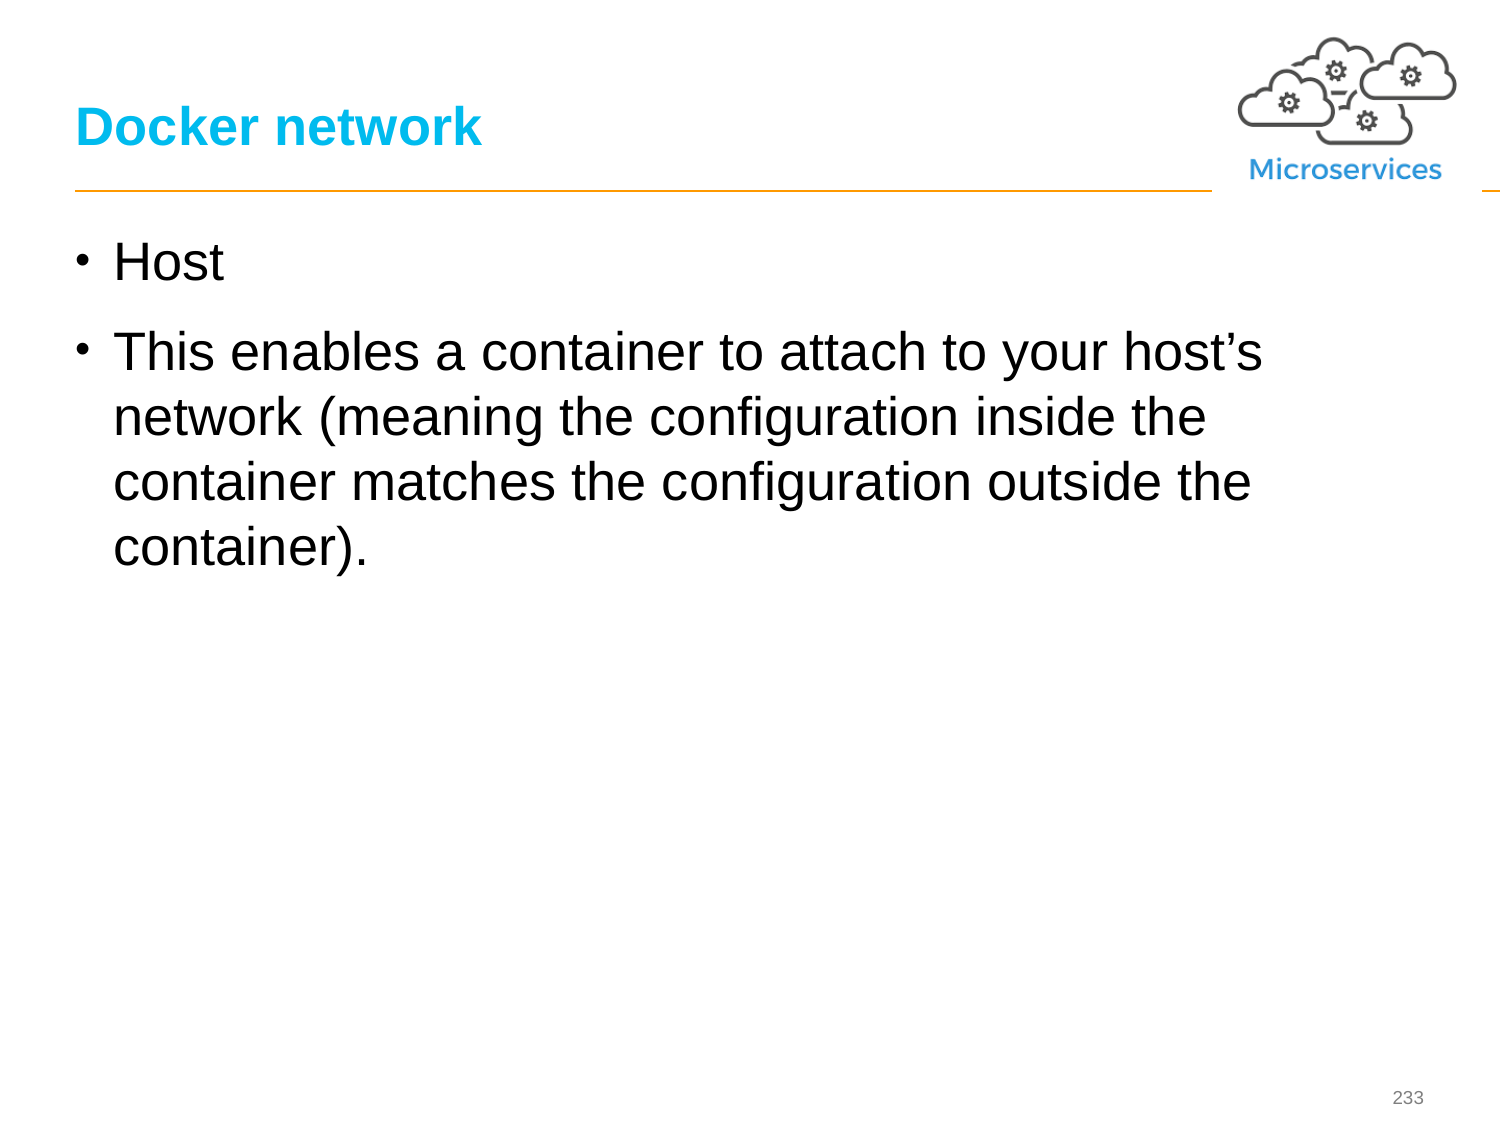

# Docker network
Host
This enables a container to attach to your host’s network (meaning the configuration inside the container matches the configuration outside the container).